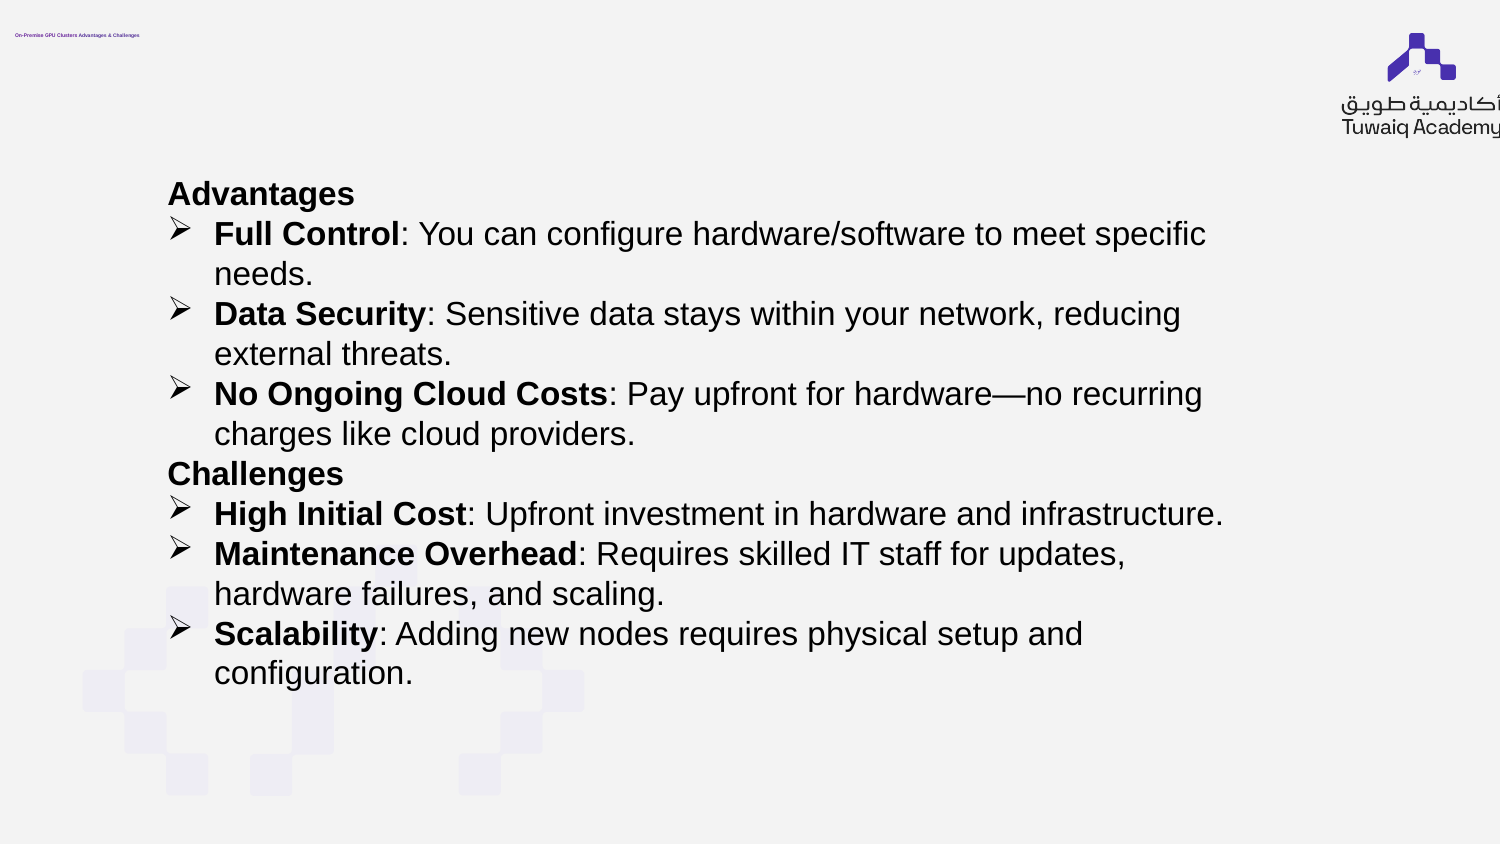

# On-Premise GPU Clusters Advantages & Challenges
Advantages
Full Control: You can configure hardware/software to meet specific needs.
Data Security: Sensitive data stays within your network, reducing external threats.
No Ongoing Cloud Costs: Pay upfront for hardware—no recurring charges like cloud providers.
Challenges
High Initial Cost: Upfront investment in hardware and infrastructure.
Maintenance Overhead: Requires skilled IT staff for updates, hardware failures, and scaling.
Scalability: Adding new nodes requires physical setup and configuration.